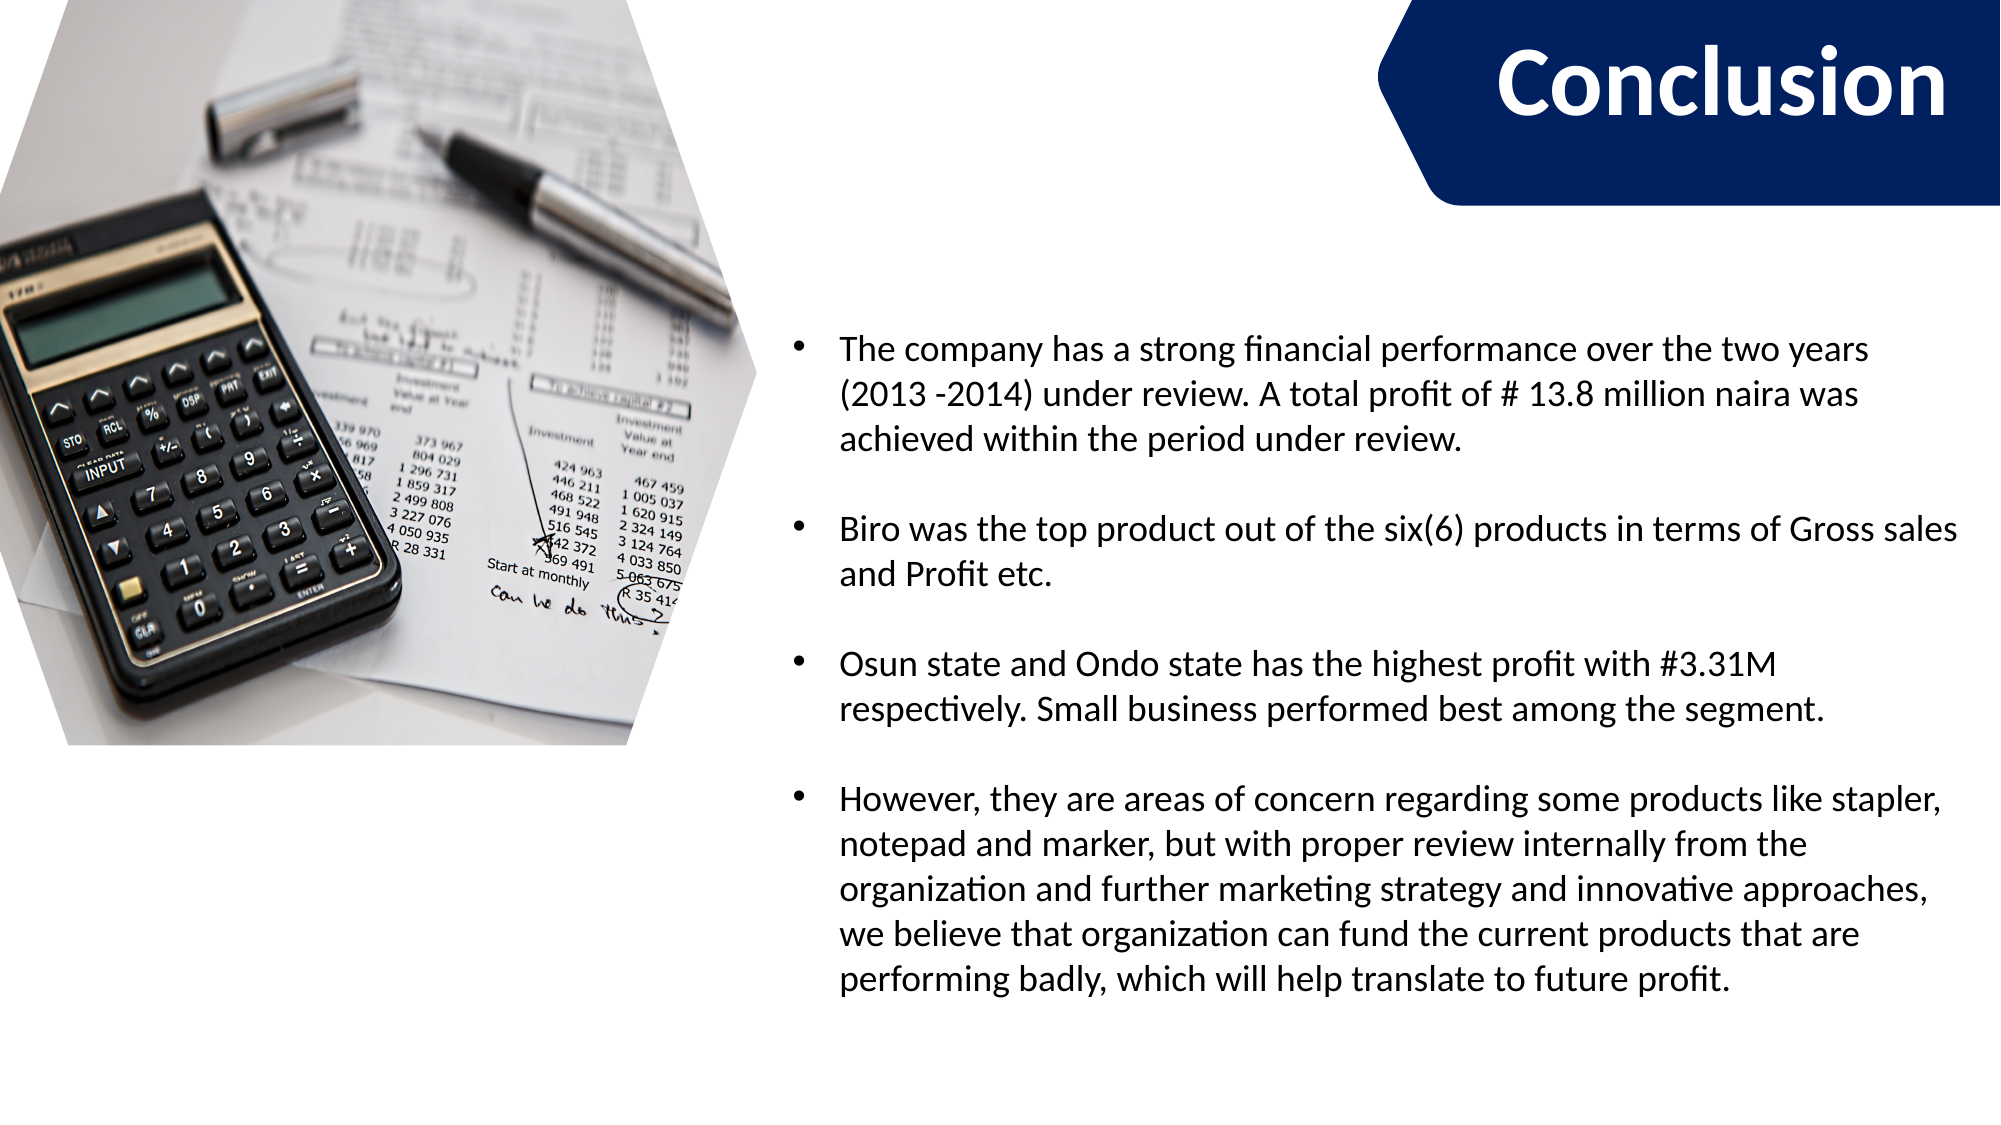

Conclusion
The company has a strong financial performance over the two years (2013 -2014) under review. A total profit of # 13.8 million naira was achieved within the period under review.

Biro was the top product out of the six(6) products in terms of Gross sales and Profit etc.

Osun state and Ondo state has the highest profit with #3.31M  respectively. Small business performed best among the segment.

However, they are areas of concern regarding some products like stapler, notepad and marker, but with proper review internally from the organization and further marketing strategy and innovative approaches, we believe that organization can fund the current products that are performing badly, which will help translate to future profit.